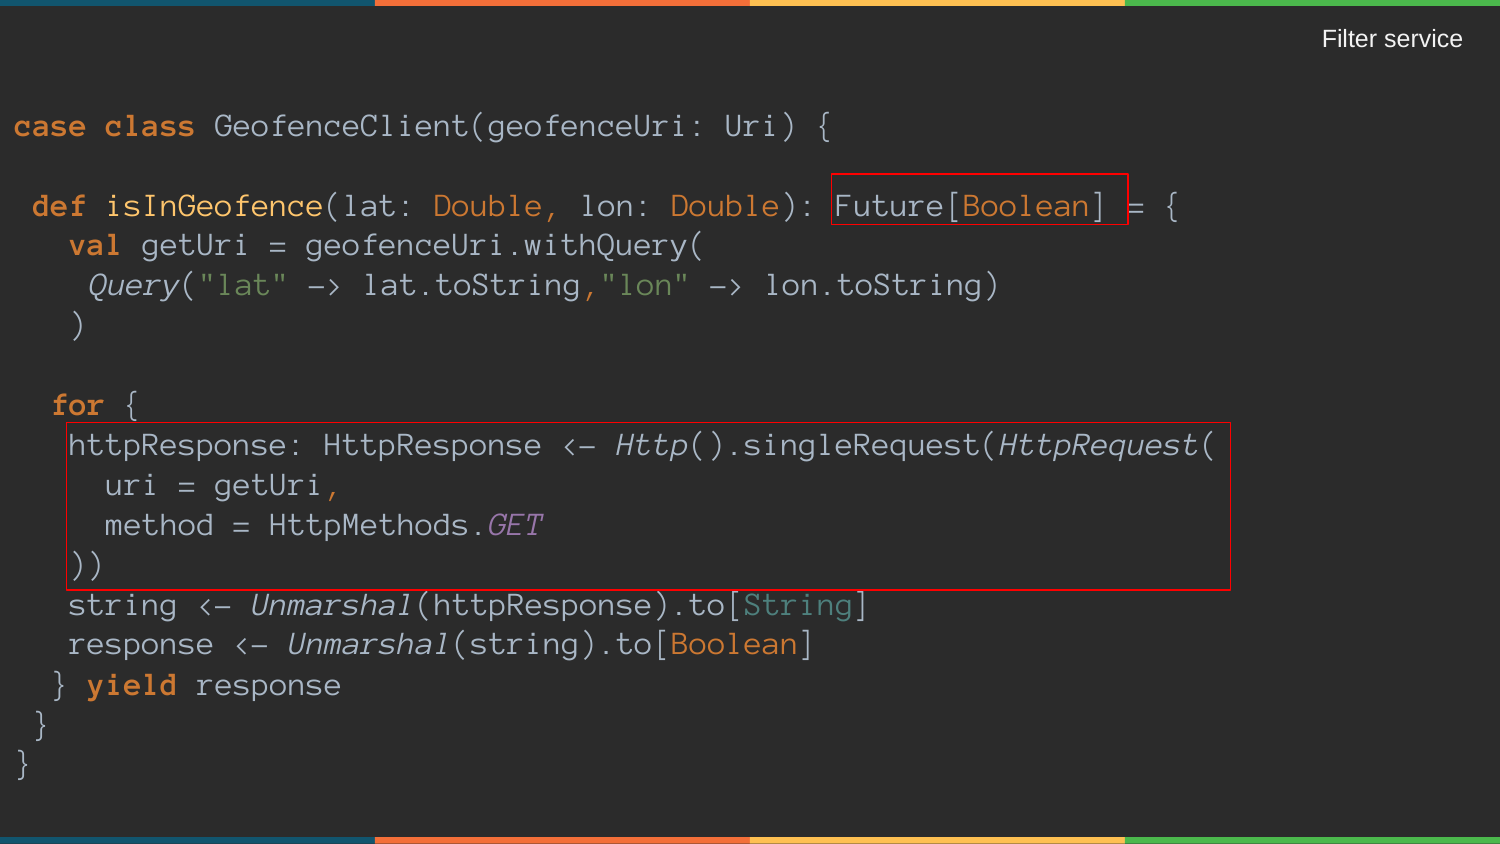

case class GeofenceClient(geofenceUri: Uri) {

 def isInGeofence(lat: Double, lon: Double): Future[Boolean] = {
   val getUri = geofenceUri.withQuery(
Query("lat" -> lat.toString,"lon" -> lon.toString)
   )

  for {
   httpResponse: HttpResponse <- Http().singleRequest(HttpRequest(
     uri = getUri,
     method = HttpMethods.GET
   ))
   string <- Unmarshal(httpResponse).to[String]
   response <- Unmarshal(string).to[Boolean]
  } yield response
 }
}
Filter service